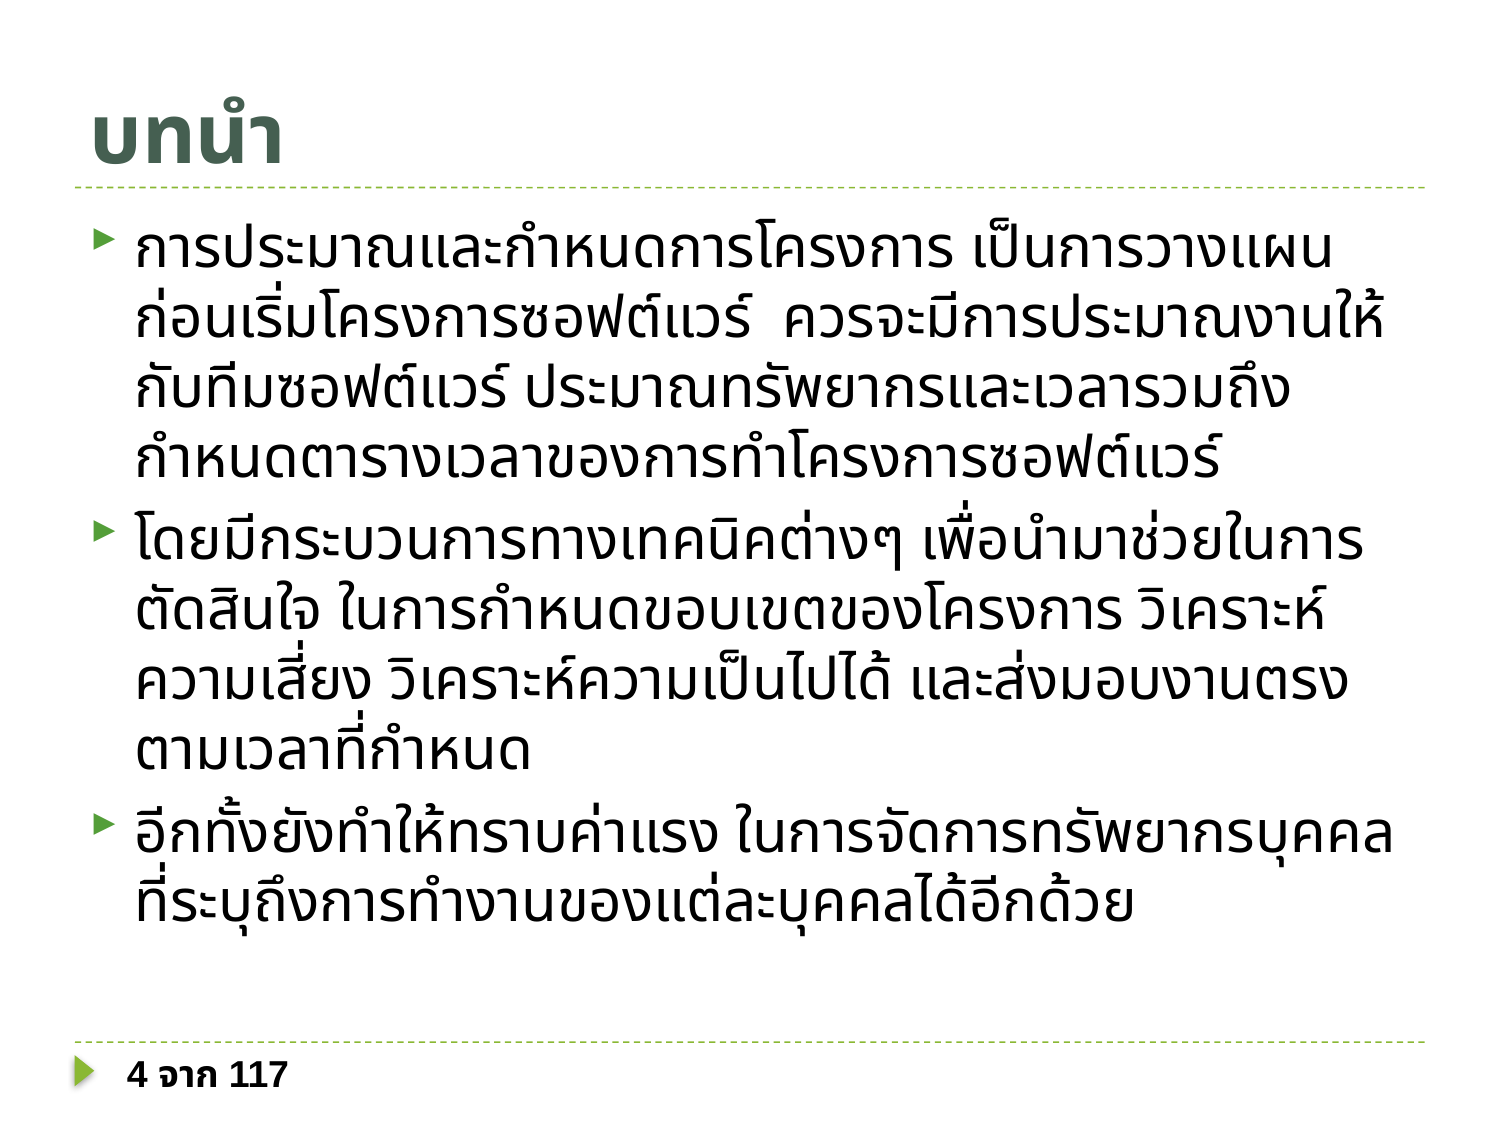

# บทนำ
การประมาณและกำหนดการโครงการ เป็นการวางแผนก่อนเริ่มโครงการซอฟต์แวร์  ควรจะมีการประมาณงานให้กับทีมซอฟต์แวร์ ประมาณทรัพยากรและเวลารวมถึงกำหนดตารางเวลาของการทำโครงการซอฟต์แวร์
โดยมีกระบวนการทางเทคนิคต่างๆ เพื่อนำมาช่วยในการตัดสินใจ ในการกำหนดขอบเขตของโครงการ วิเคราะห์ความเสี่ยง วิเคราะห์ความเป็นไปได้ และส่งมอบงานตรงตามเวลาที่กำหนด
อีกทั้งยังทำให้ทราบค่าแรง ในการจัดการทรัพยากรบุคคล ที่ระบุถึงการทำงานของแต่ละบุคคลได้อีกด้วย

4 จาก 117